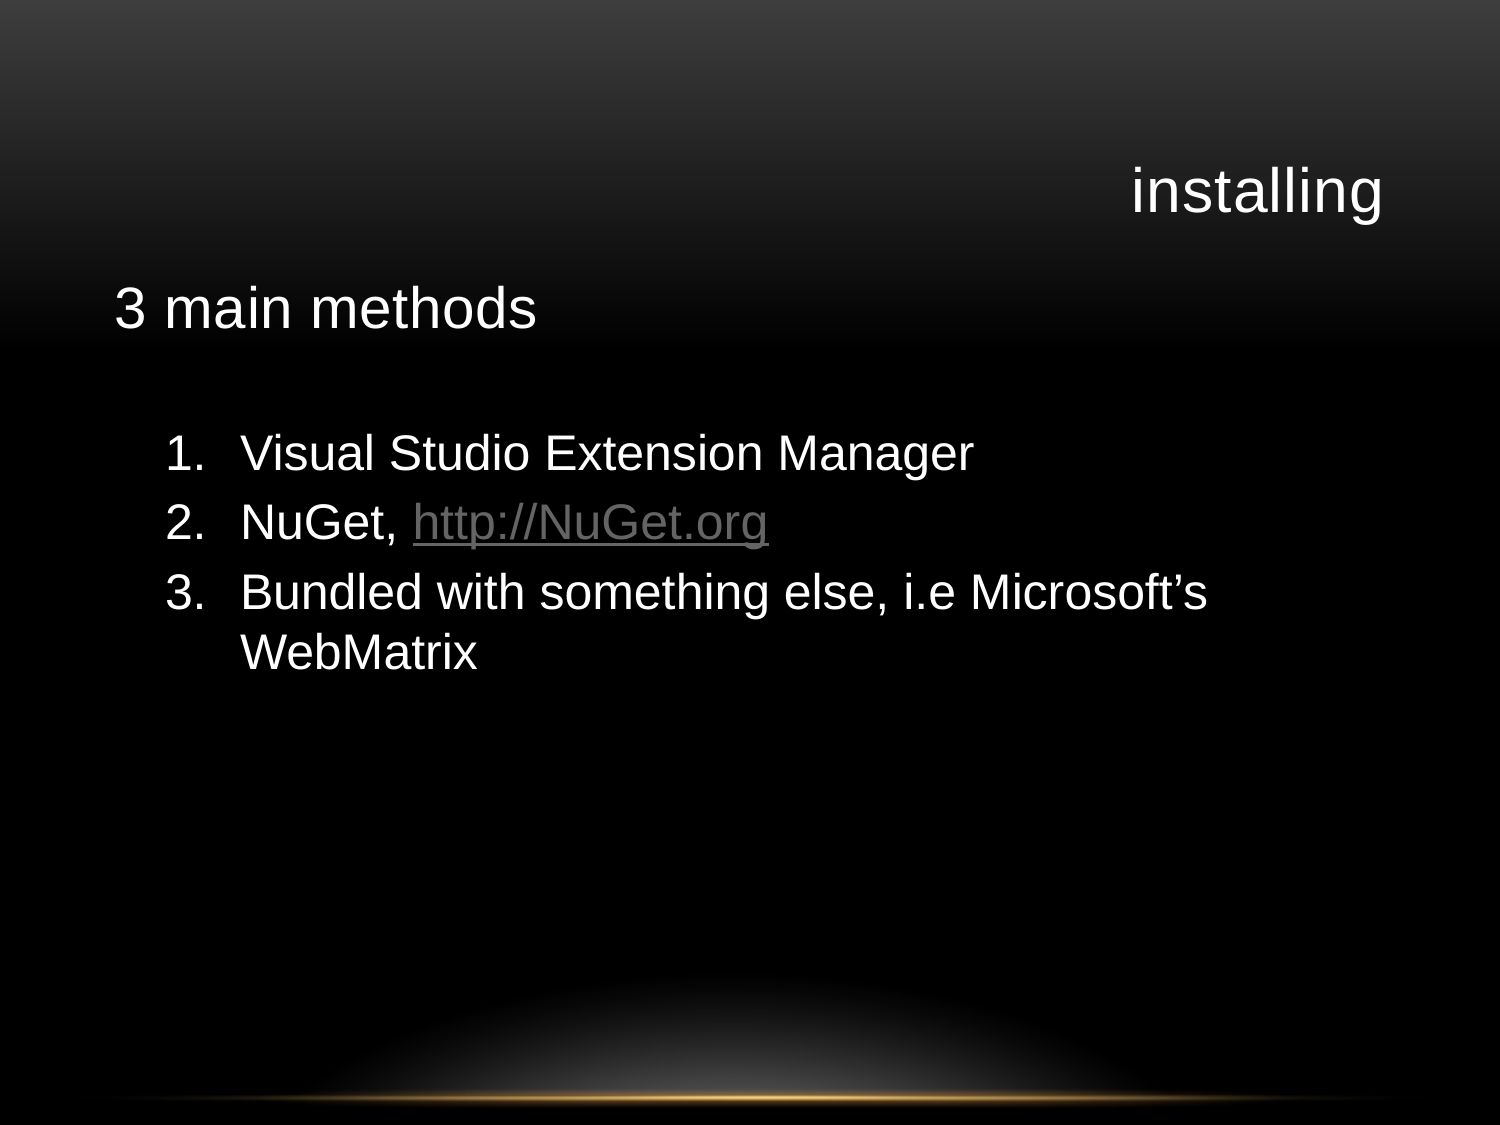

# installing
3 main methods
Visual Studio Extension Manager
NuGet, http://NuGet.org
Bundled with something else, i.e Microsoft’s WebMatrix